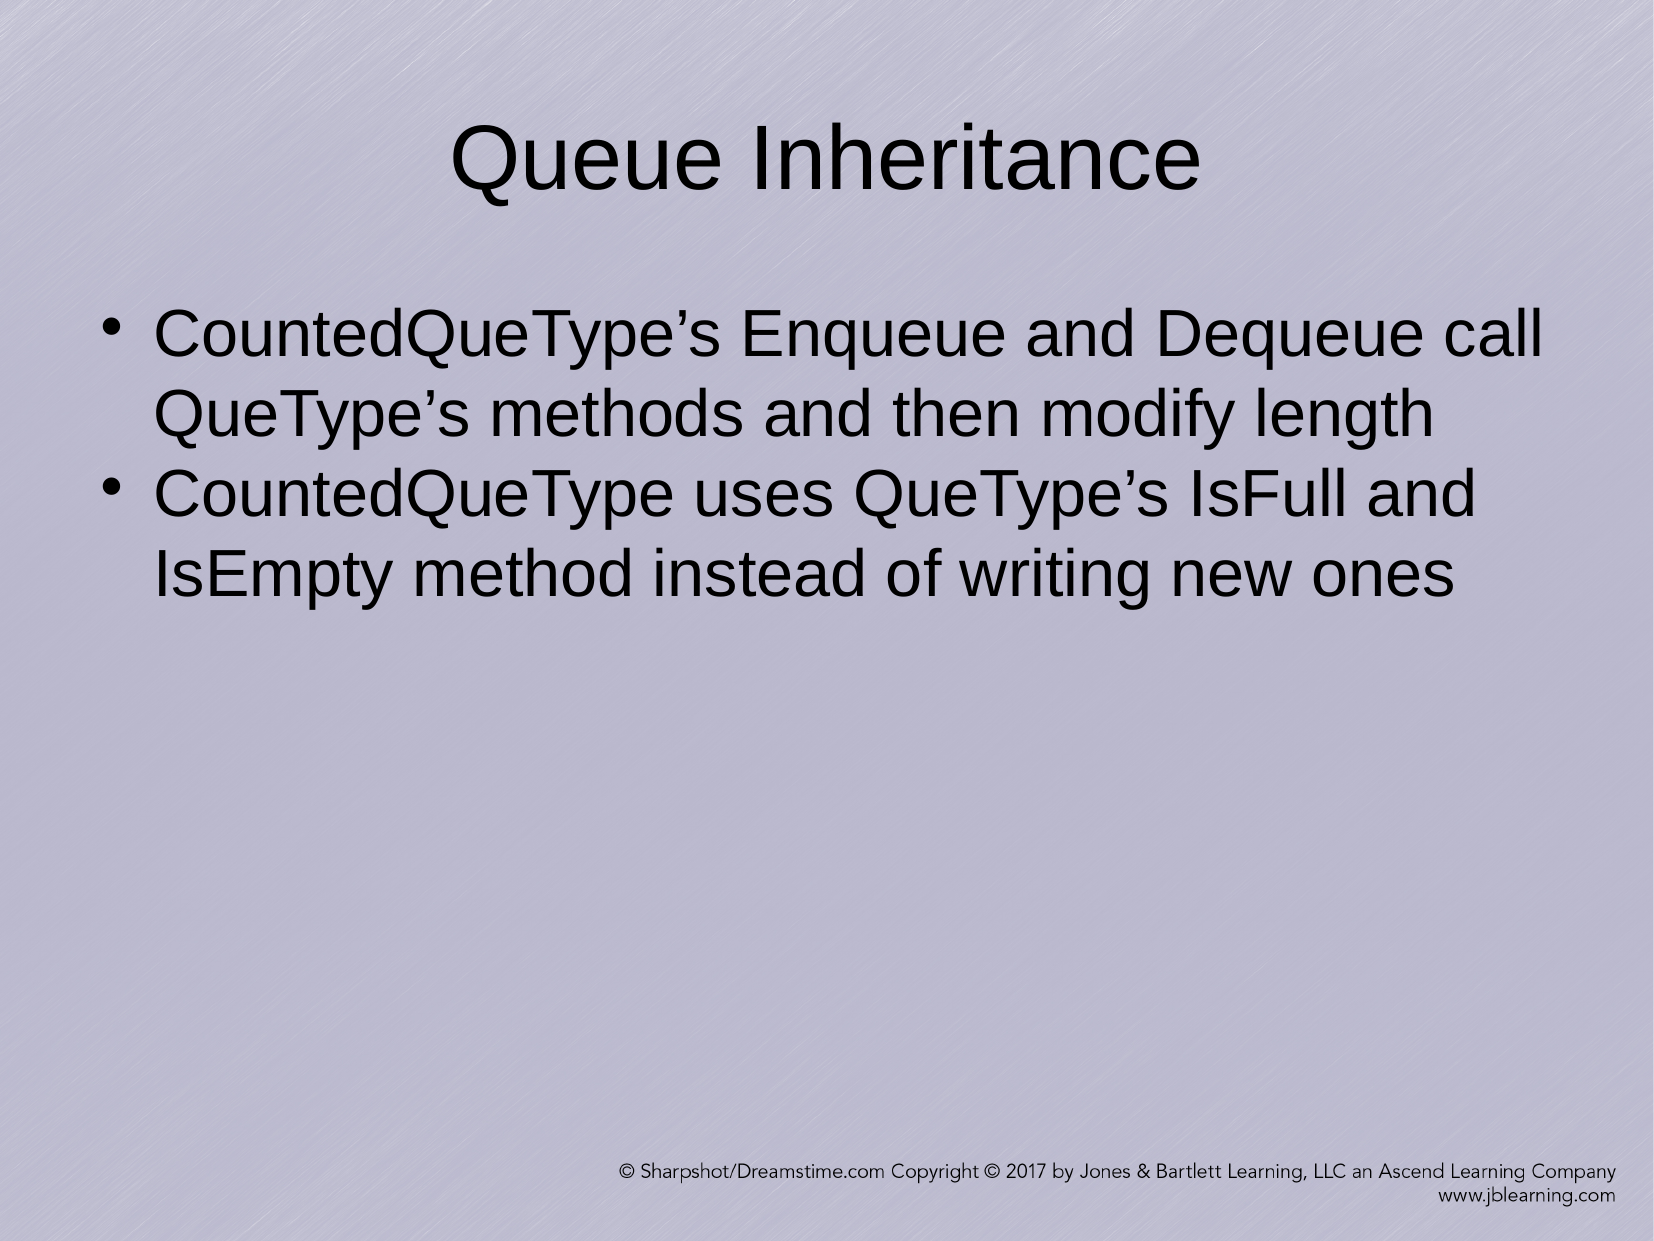

Queue Inheritance
CountedQueType’s Enqueue and Dequeue call QueType’s methods and then modify length
CountedQueType uses QueType’s IsFull and IsEmpty method instead of writing new ones